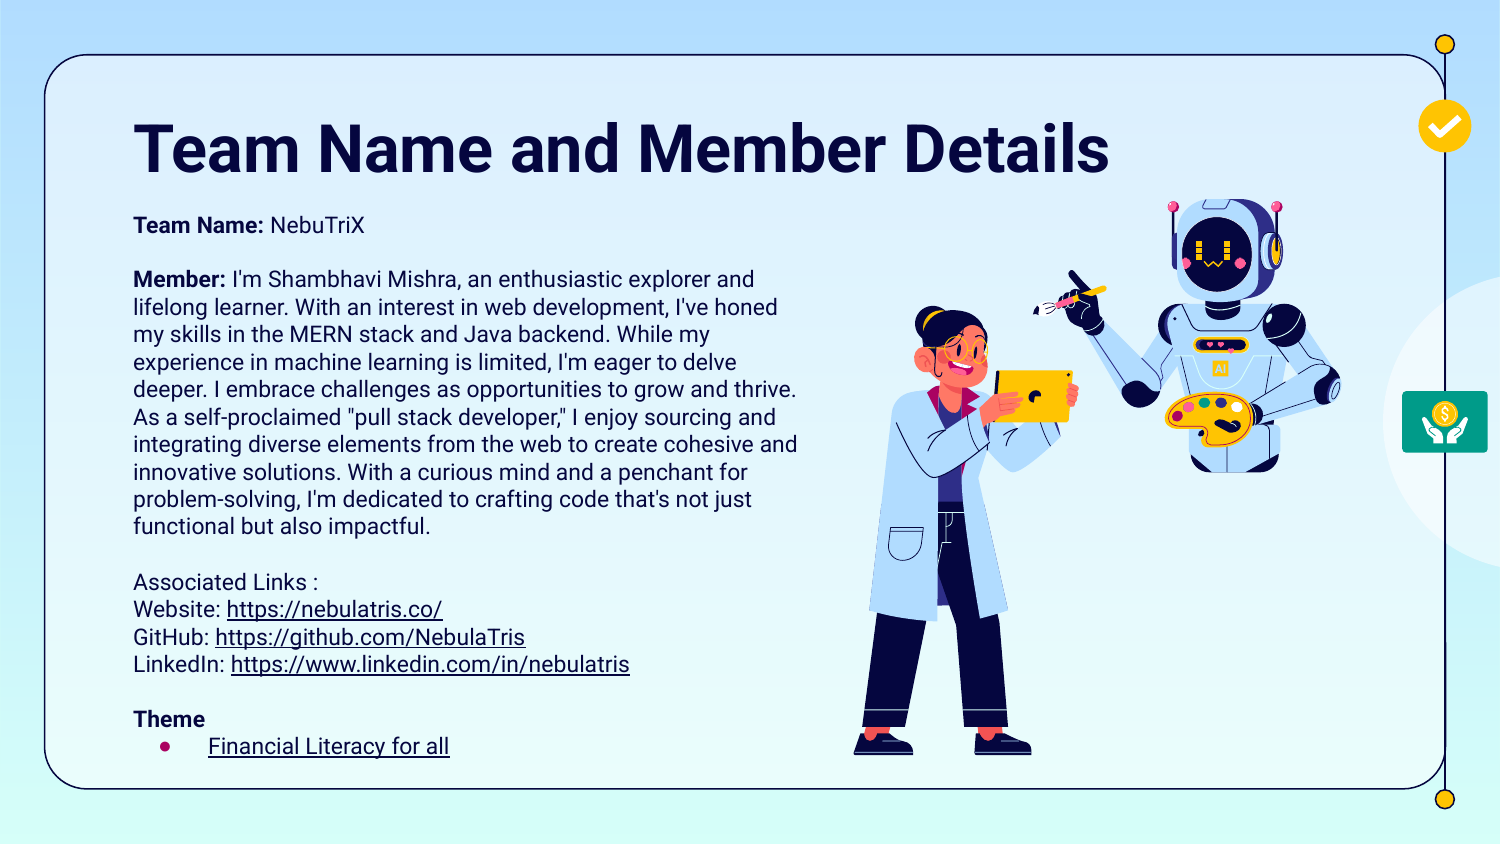

# Team Name and Member Details
Team Name: NebuTriX

Member: I'm Shambhavi Mishra, an enthusiastic explorer and lifelong learner. With an interest in web development, I've honed my skills in the MERN stack and Java backend. While my experience in machine learning is limited, I'm eager to delve deeper. I embrace challenges as opportunities to grow and thrive. As a self-proclaimed "pull stack developer," I enjoy sourcing and integrating diverse elements from the web to create cohesive and innovative solutions. With a curious mind and a penchant for problem-solving, I'm dedicated to crafting code that's not just functional but also impactful.

Associated Links :
Website: https://nebulatris.co/
GitHub: https://github.com/NebulaTris
LinkedIn: https://www.linkedin.com/in/nebulatris

Theme
Financial Literacy for all